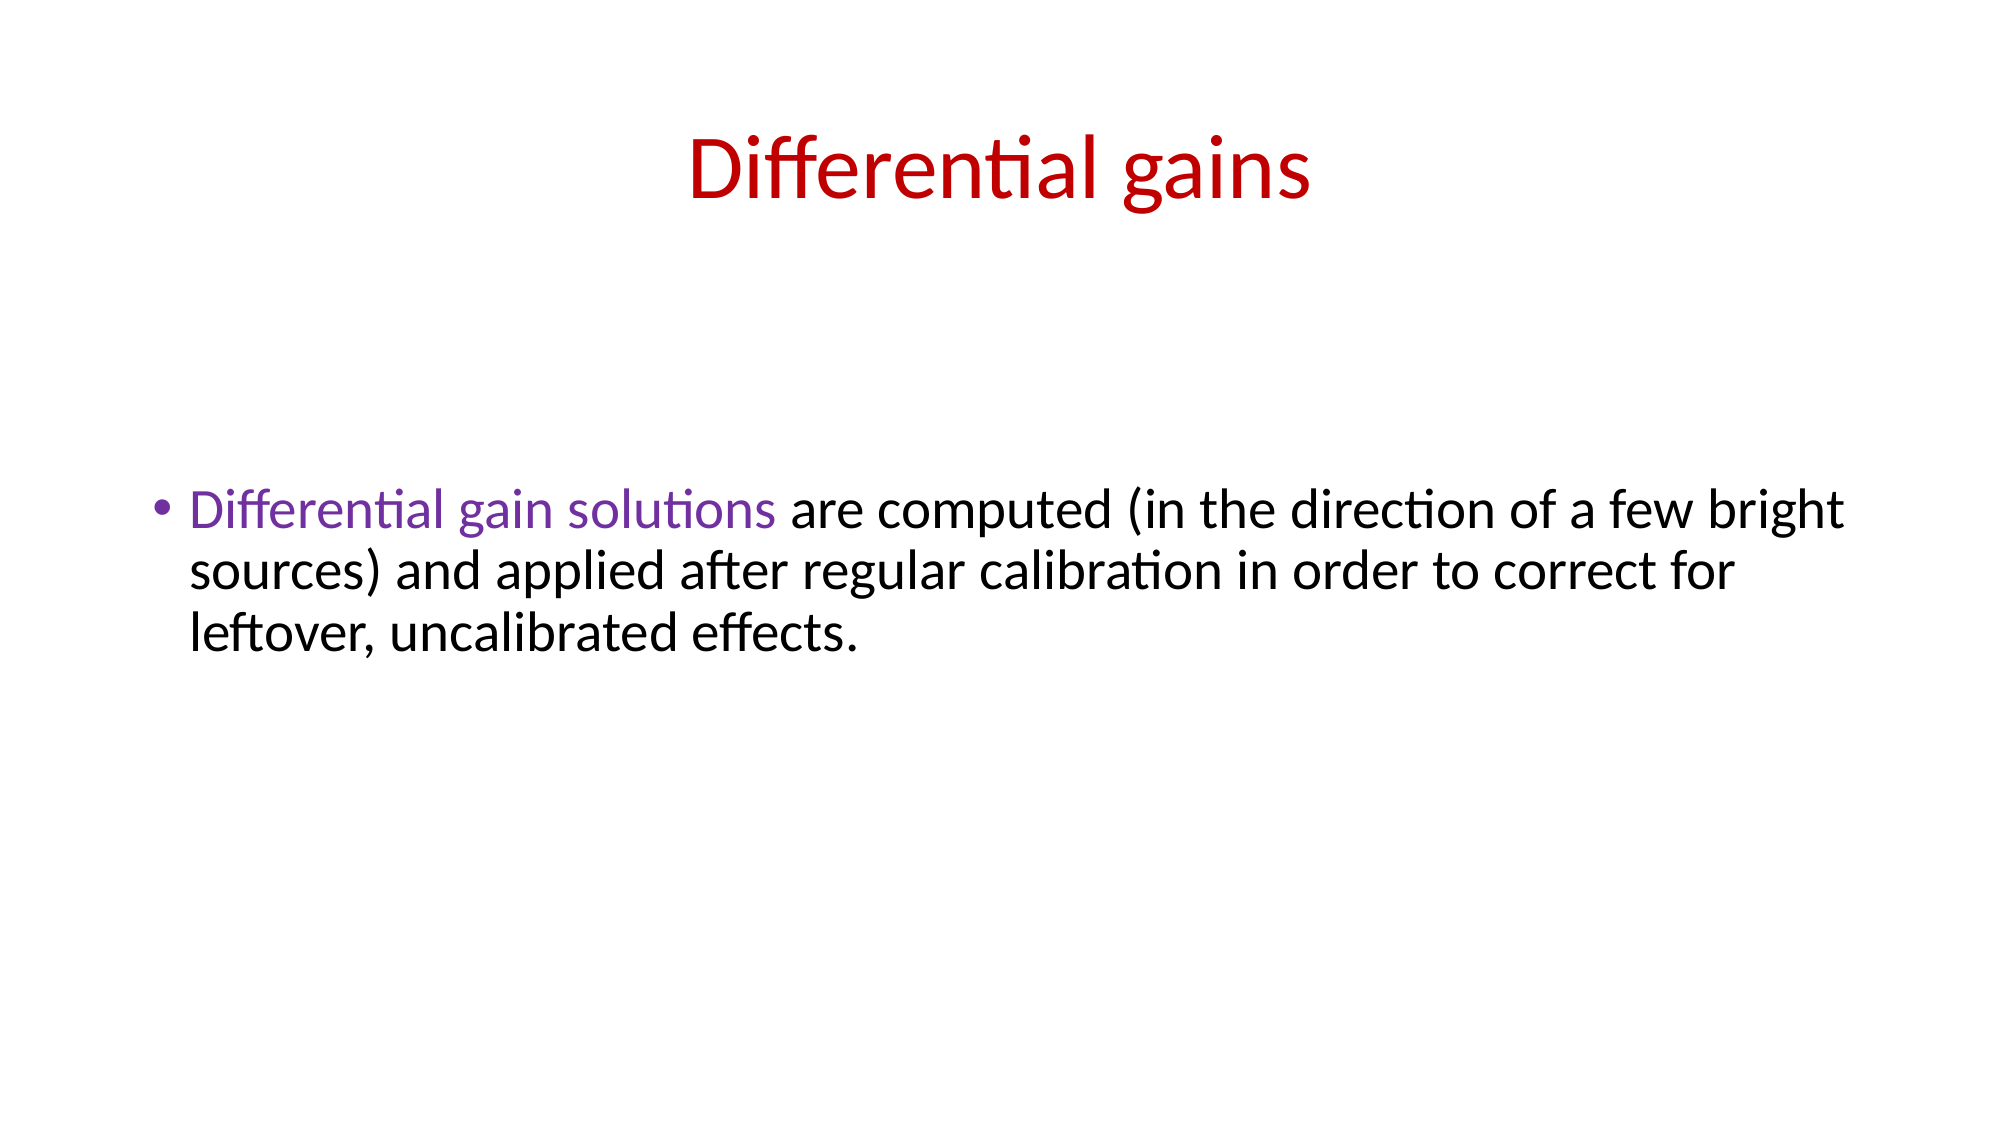

# Differential gains
Differential gain solutions are computed (in the direction of a few bright sources) and applied after regular calibration in order to correct for leftover, uncalibrated effects.